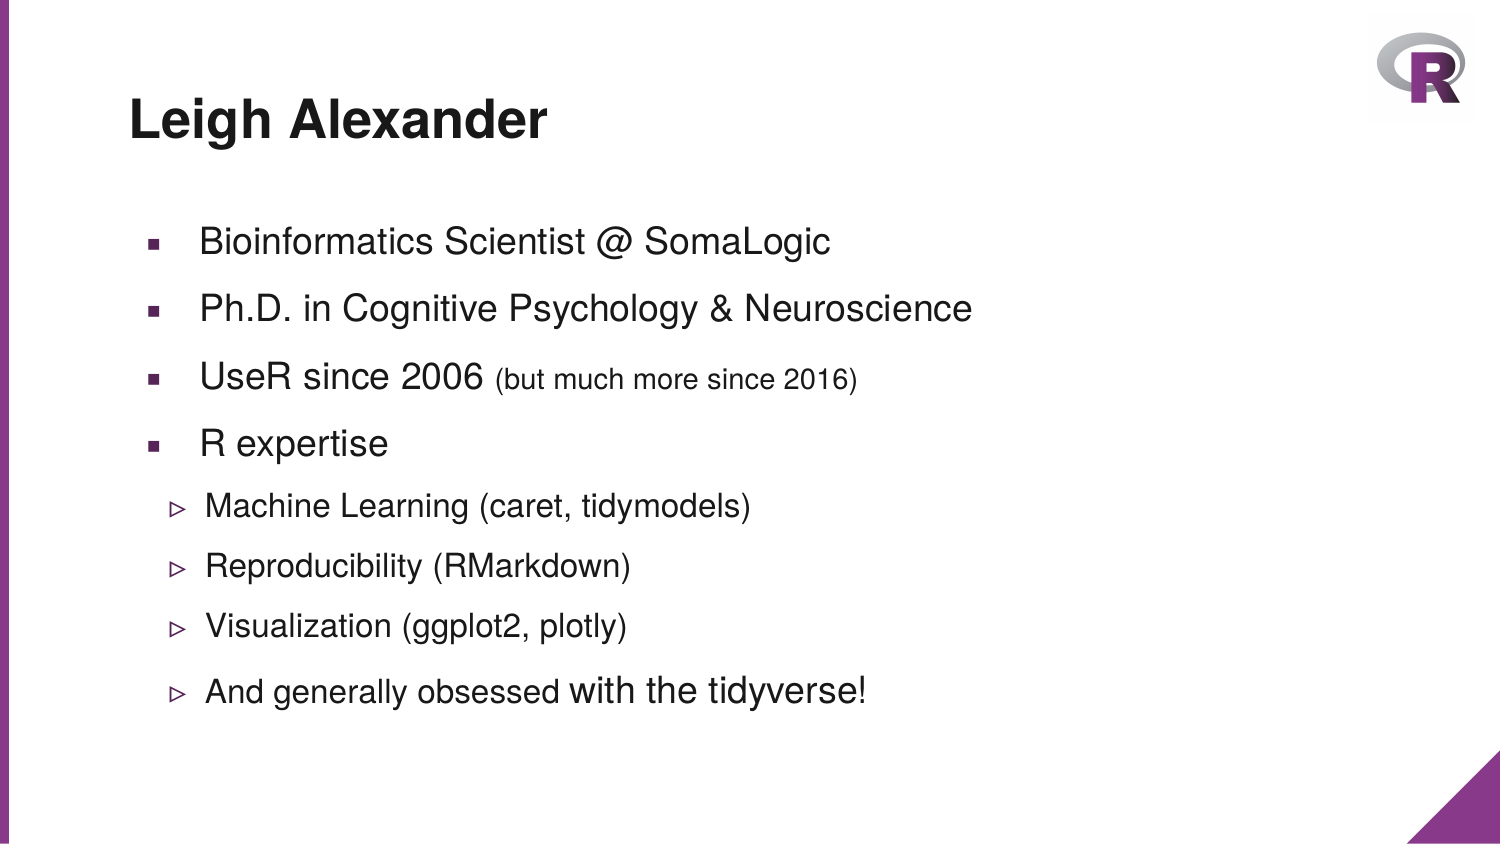

# Leigh Alexander
Bioinformatics Scientist @ SomaLogic
Ph.D. in Cognitive Psychology & Neuroscience
UseR since 2006 (but much more since 2016)
R expertise
Machine Learning (caret, tidymodels)
Reproducibility (RMarkdown)
Visualization (ggplot2, plotly)
And generally obsessed with the tidyverse!